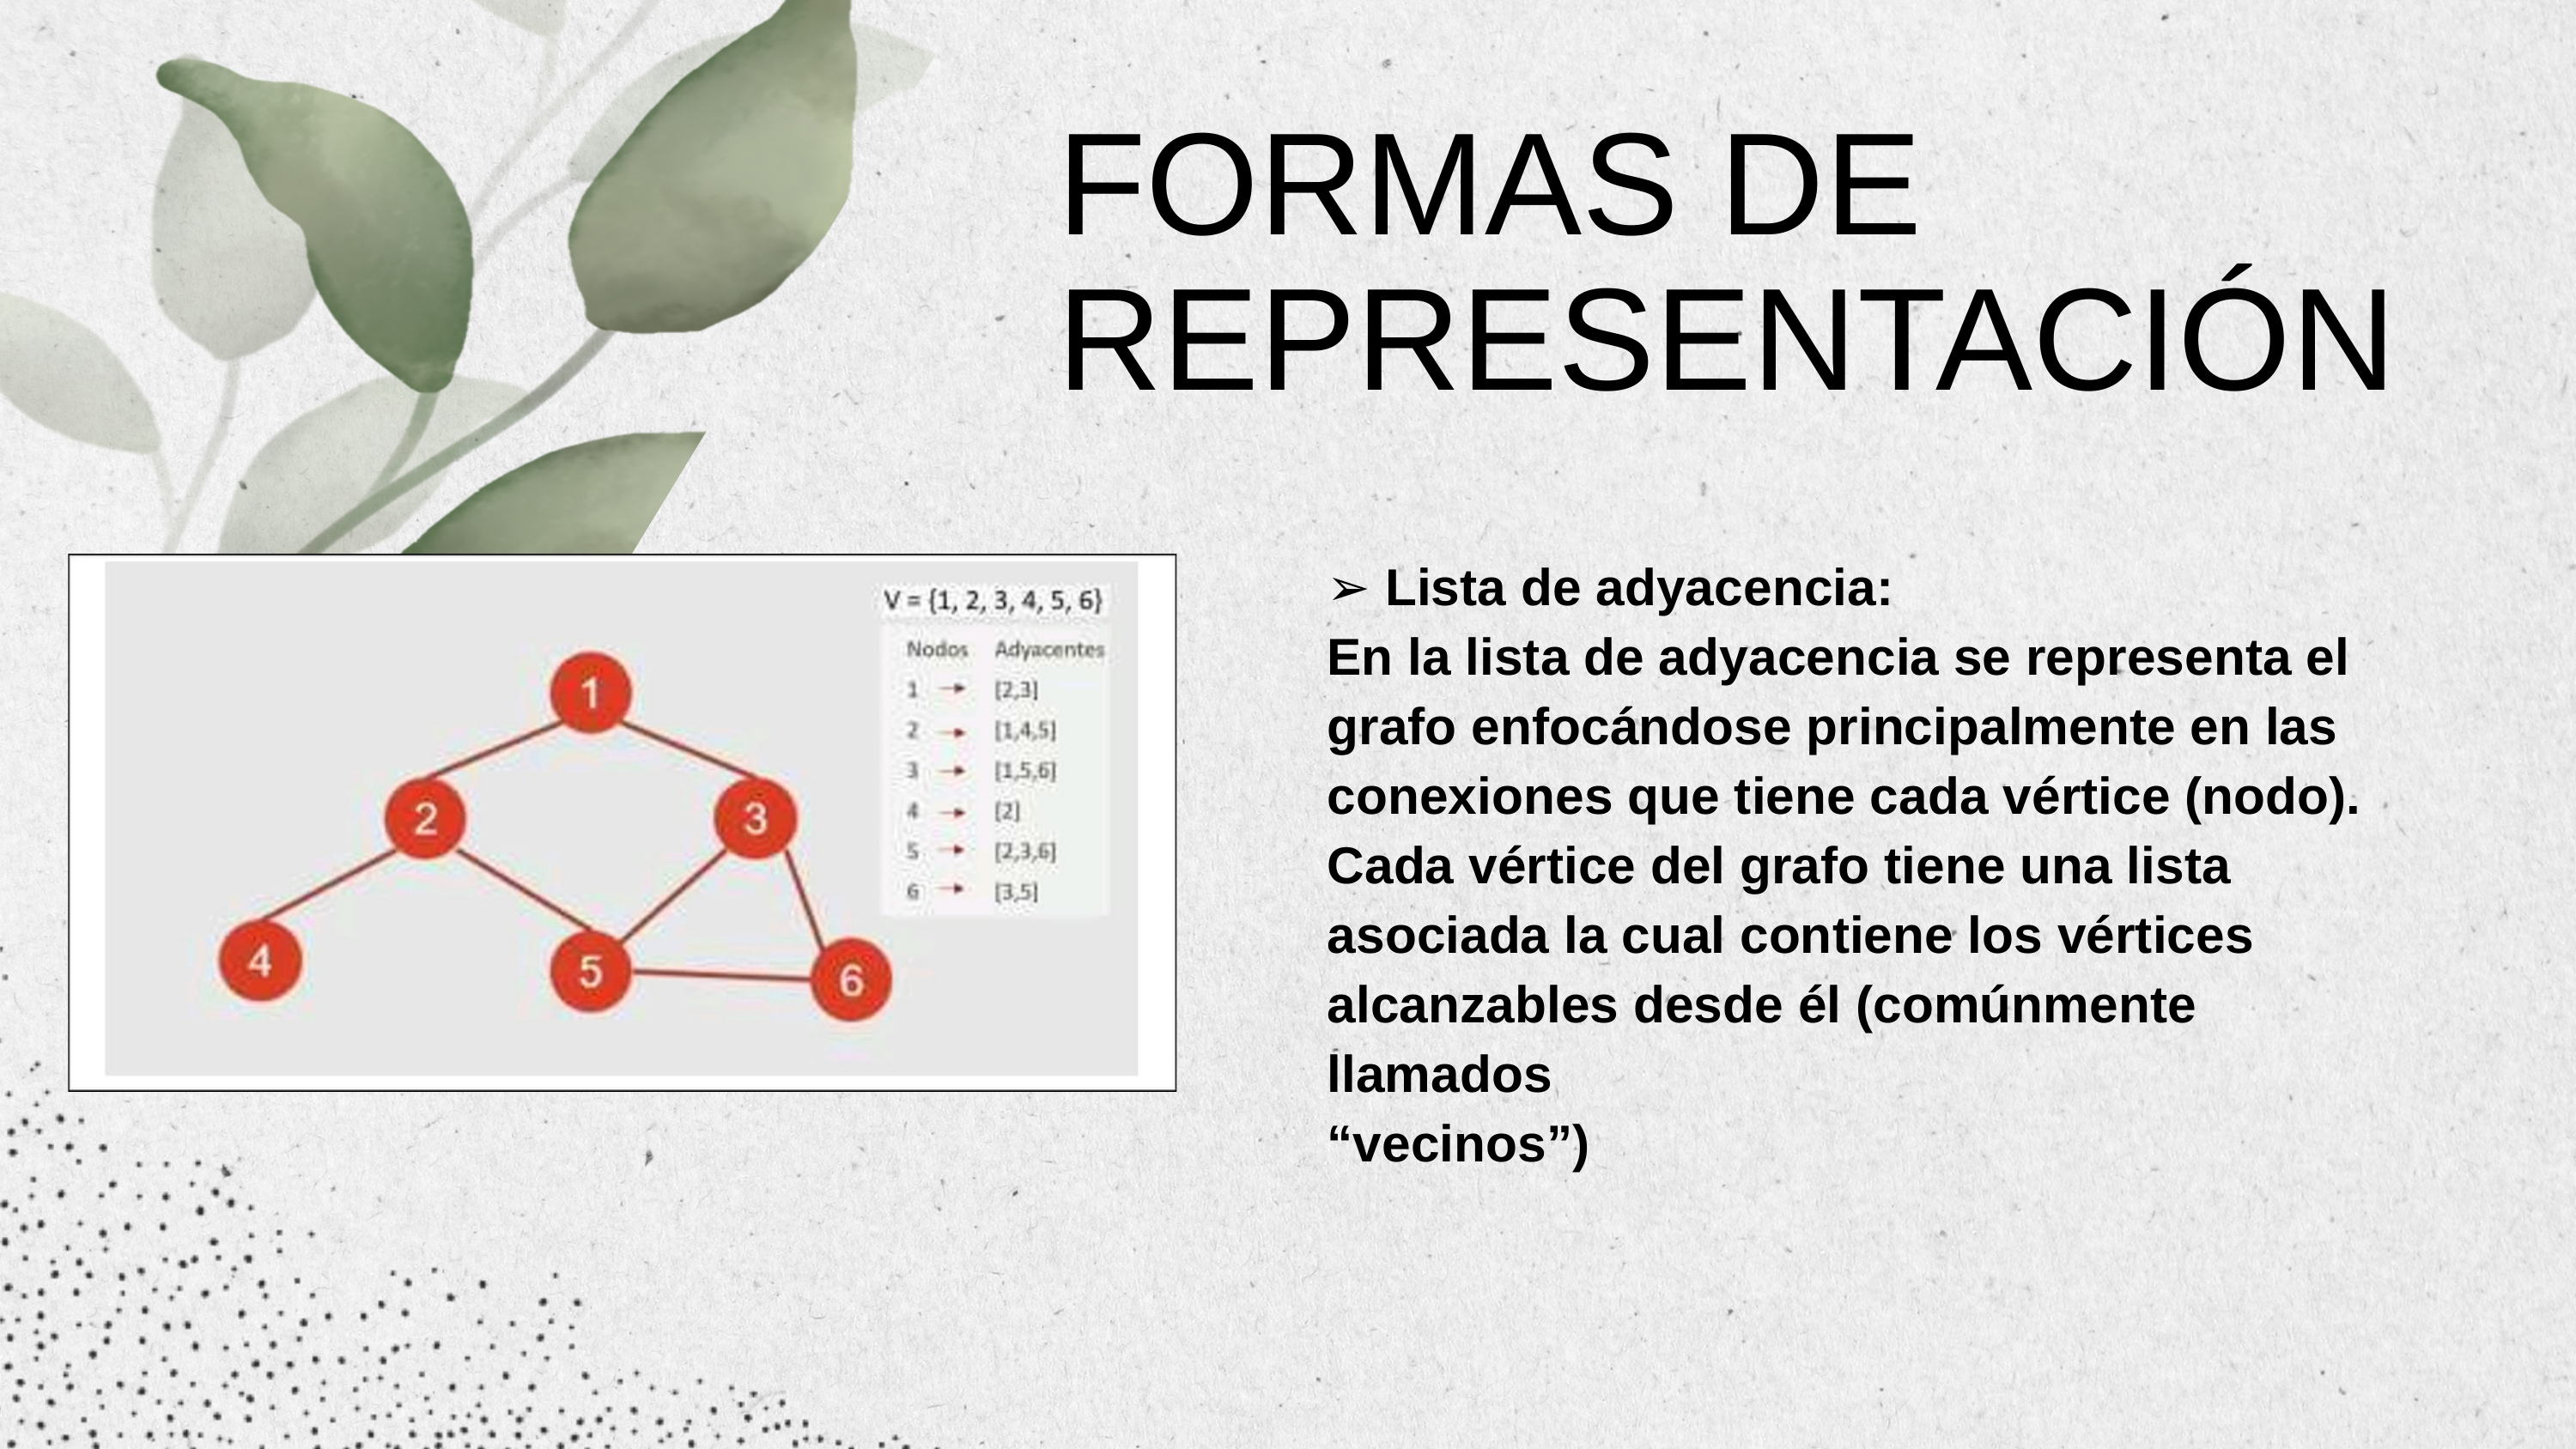

FORMAS DE REPRESENTACIÓN
➢ Lista de adyacencia:
En la lista de adyacencia se representa el grafo enfocándose principalmente en las
conexiones que tiene cada vértice (nodo). Cada vértice del grafo tiene una lista
asociada la cual contiene los vértices alcanzables desde él (comúnmente llamados
“vecinos”)